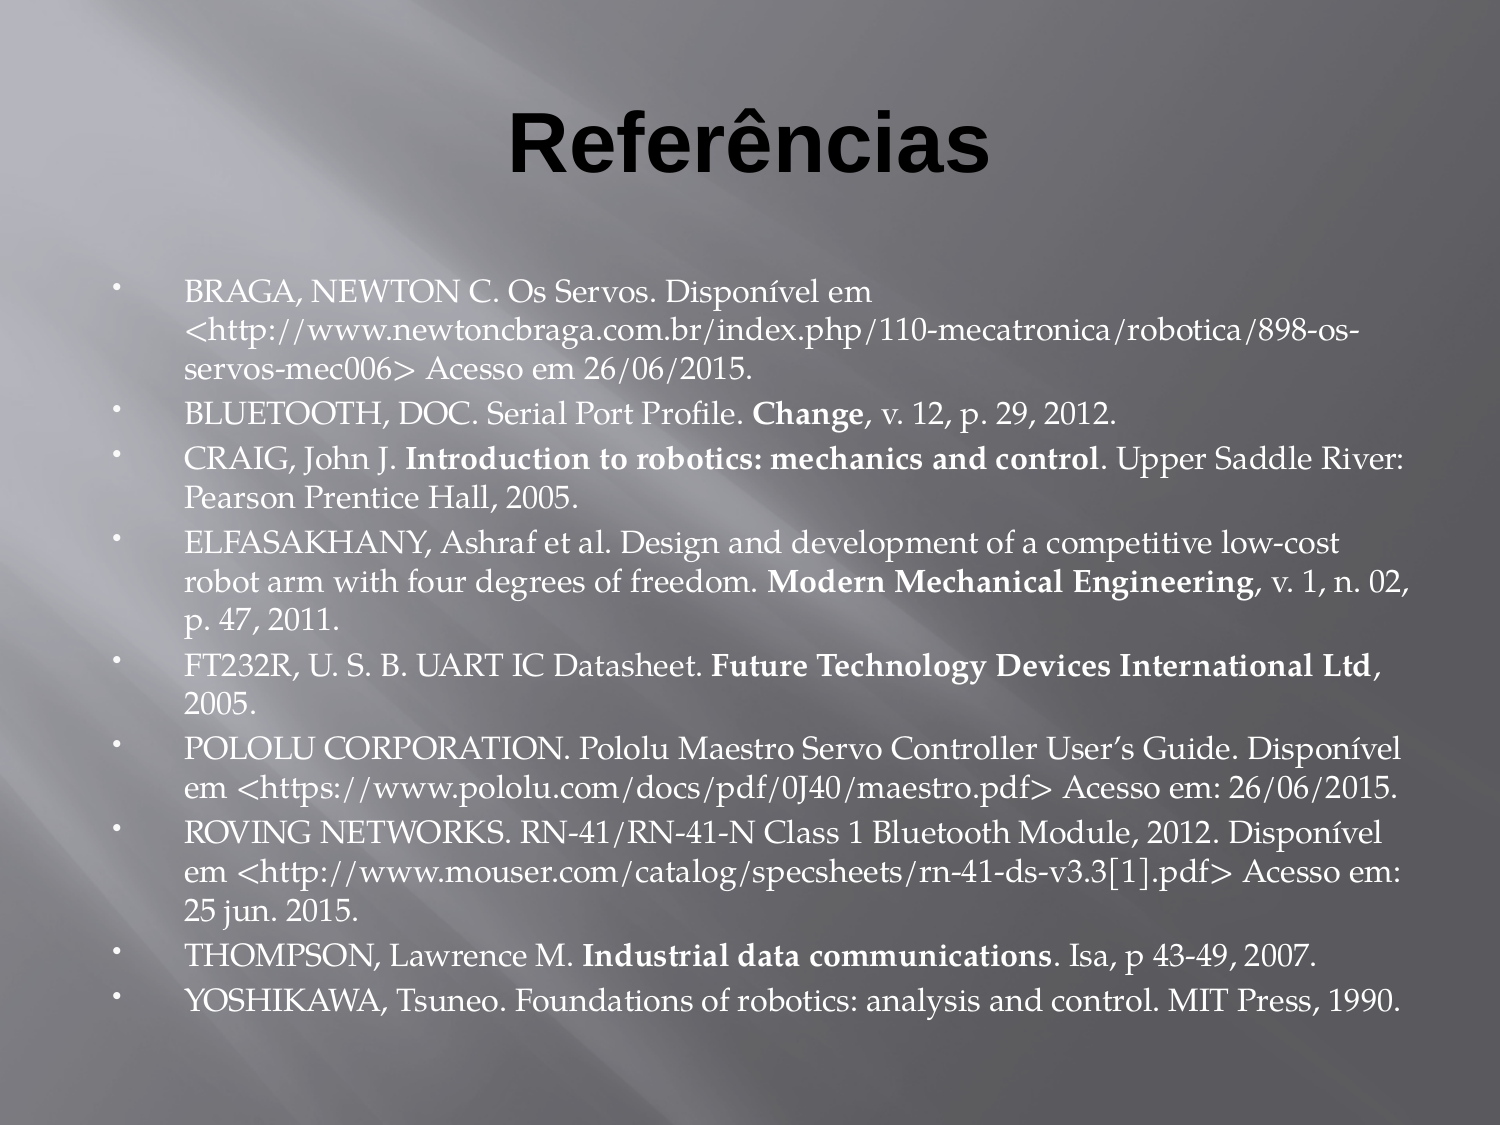

# Referências
BRAGA, NEWTON C. Os Servos. Disponível em <http://www.newtoncbraga.com.br/index.php/110-mecatronica/robotica/898-os-servos-mec006> Acesso em 26/06/2015.
BLUETOOTH, DOC. Serial Port Profile. Change, v. 12, p. 29, 2012.
CRAIG, John J. Introduction to robotics: mechanics and control. Upper Saddle River: Pearson Prentice Hall, 2005.
ELFASAKHANY, Ashraf et al. Design and development of a competitive low-cost robot arm with four degrees of freedom. Modern Mechanical Engineering, v. 1, n. 02, p. 47, 2011.
FT232R, U. S. B. UART IC Datasheet. Future Technology Devices International Ltd, 2005.
POLOLU CORPORATION. Pololu Maestro Servo Controller User’s Guide. Disponível em <https://www.pololu.com/docs/pdf/0J40/maestro.pdf> Acesso em: 26/06/2015.
ROVING NETWORKS. RN-41/RN-41-N Class 1 Bluetooth Module, 2012. Disponível em <http://www.mouser.com/catalog/specsheets/rn-41-ds-v3.3[1].pdf> Acesso em: 25 jun. 2015.
THOMPSON, Lawrence M. Industrial data communications. Isa, p 43-49, 2007.
YOSHIKAWA, Tsuneo. Foundations of robotics: analysis and control. MIT Press, 1990.